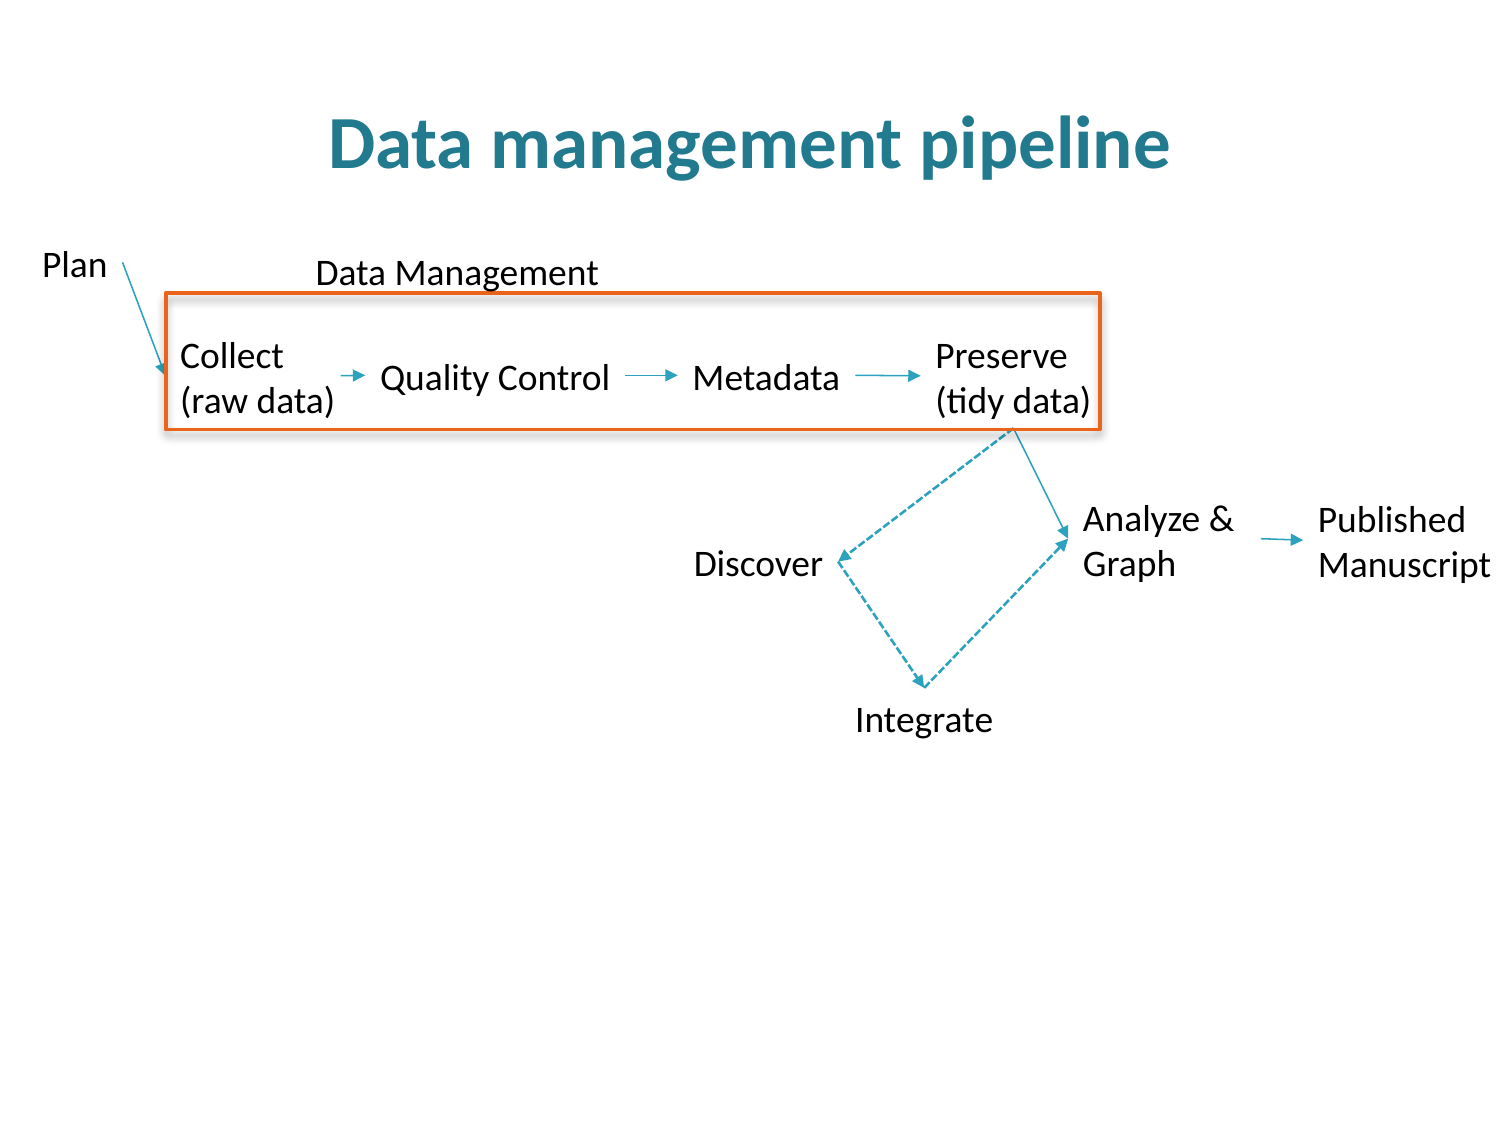

# Data management pipeline
Plan
Data Management

Collect
(raw data)
Preserve
(tidy data)
Quality Control
Metadata
Analyze & Graph
Published
Manuscript
Discover
Integrate